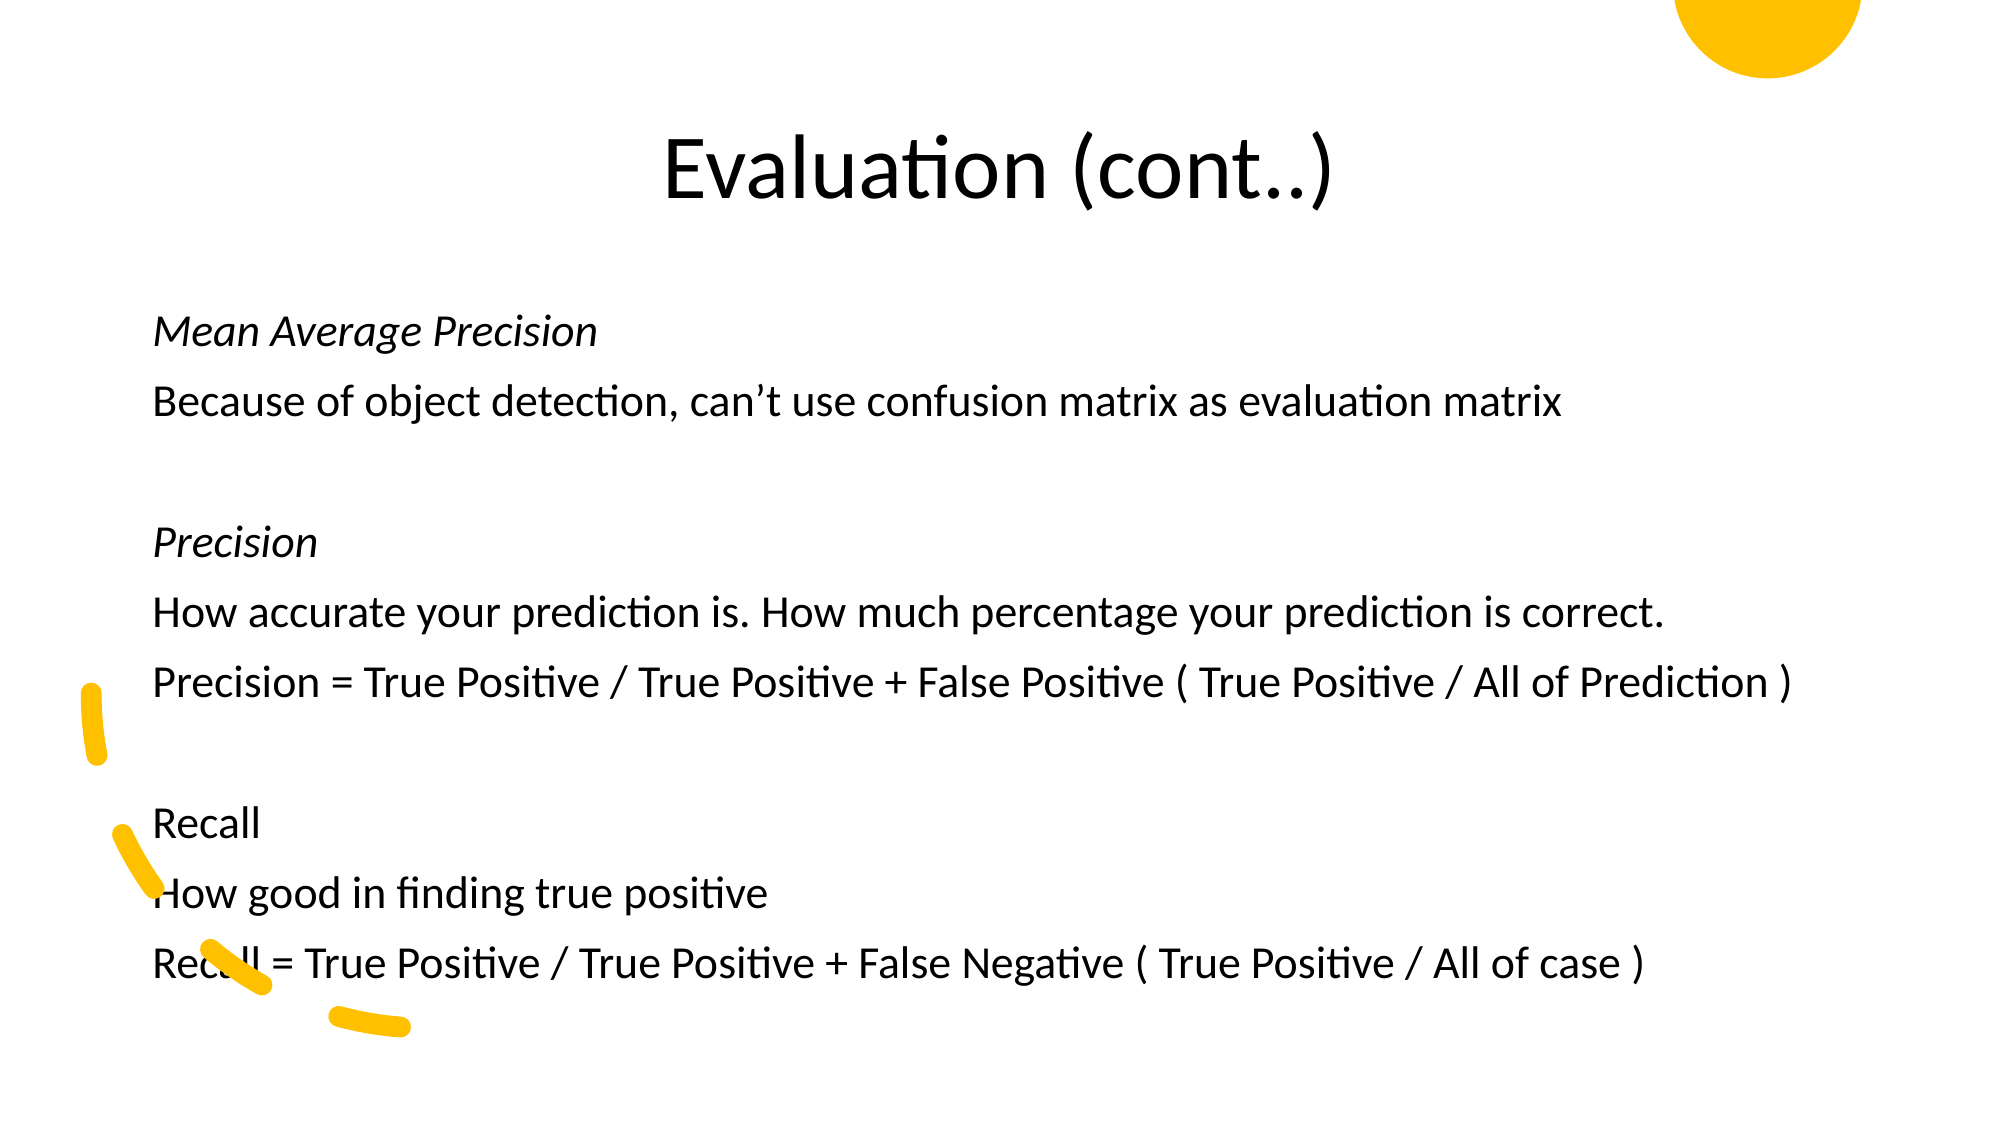

# Evaluation (cont..)
Mean Average Precision
Because of object detection, can’t use confusion matrix as evaluation matrix

Precision
How accurate your prediction is. How much percentage your prediction is correct.
Precision = True Positive / True Positive + False Positive ( True Positive / All of Prediction )

Recall
How good in finding true positive
Recall = True Positive / True Positive + False Negative ( True Positive / All of case )